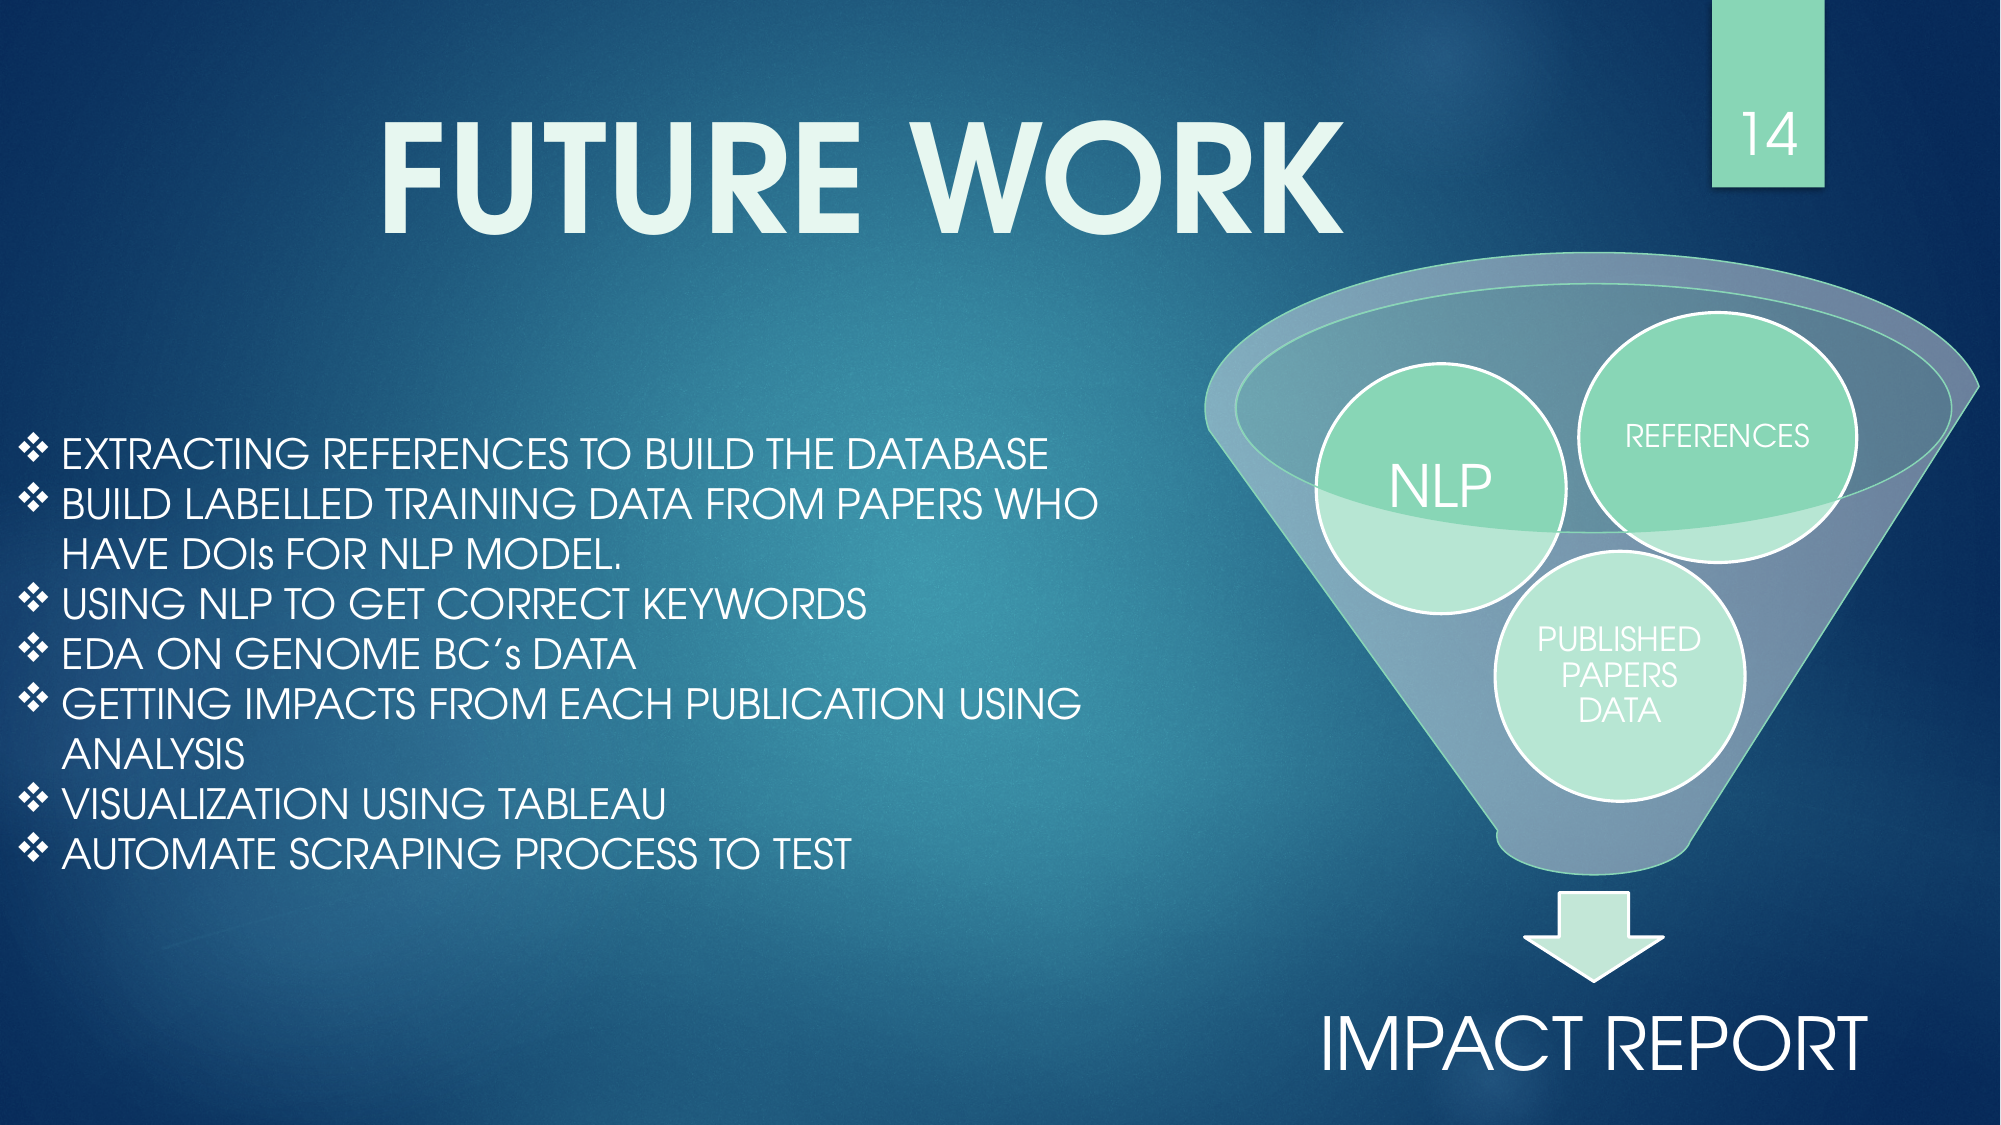

14
FUTURE WORK
IMPACT REPORT
PUBLISHED PAPERS DATA
NLP
REFERENCES
EXTRACTING REFERENCES TO BUILD THE DATABASE
BUILD LABELLED TRAINING DATA FROM PAPERS WHO HAVE DOIs FOR NLP MODEL.
USING NLP TO GET CORRECT KEYWORDS
EDA ON GENOME BC’s DATA
GETTING IMPACTS FROM EACH PUBLICATION USING ANALYSIS
VISUALIZATION USING TABLEAU
AUTOMATE SCRAPING PROCESS TO TEST